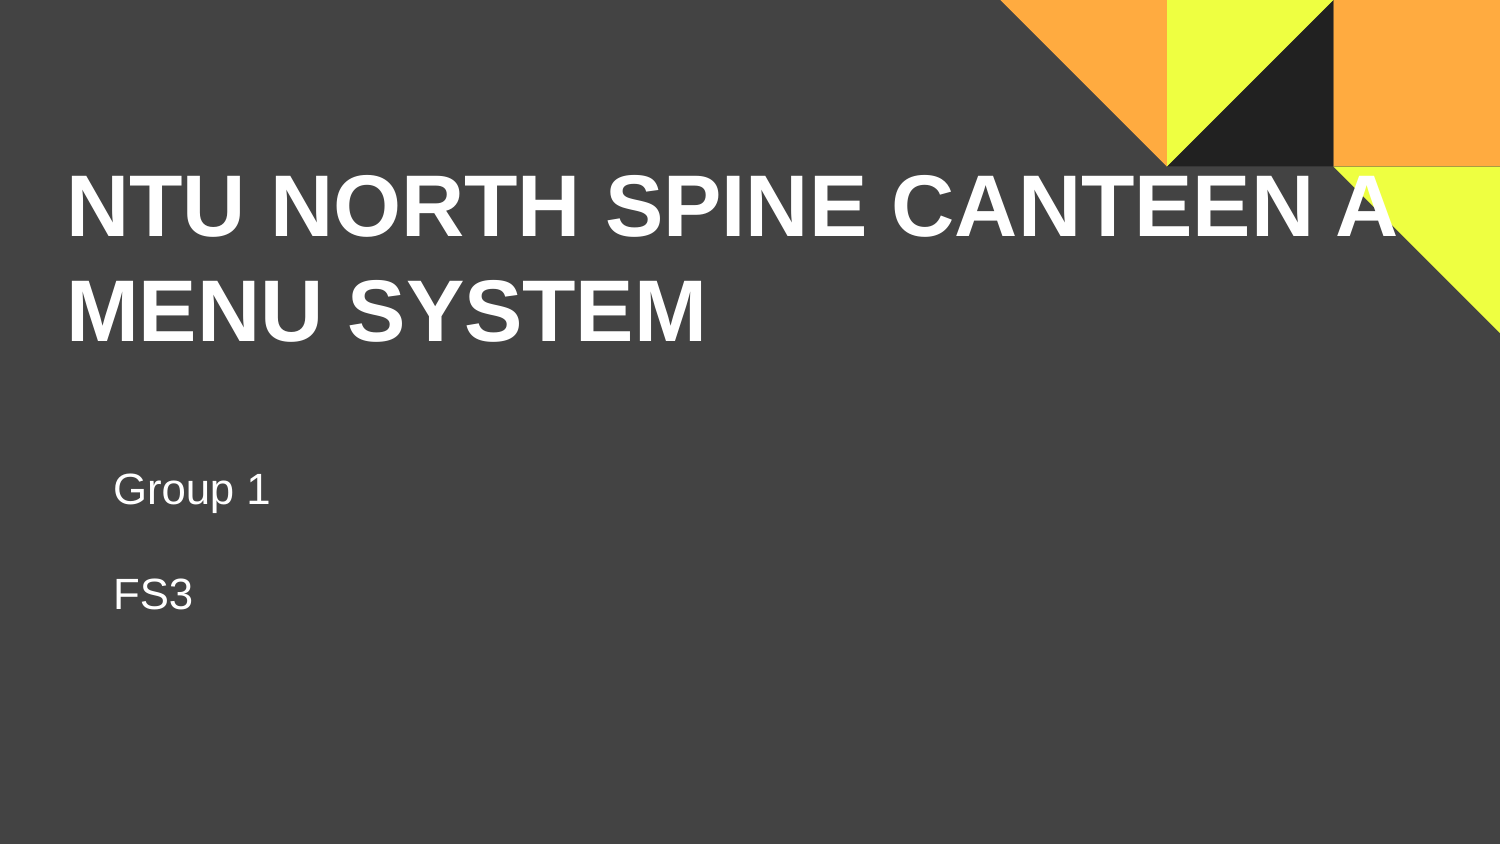

# NTU NORTH SPINE CANTEEN A MENU SYSTEM
Group 1

FS3